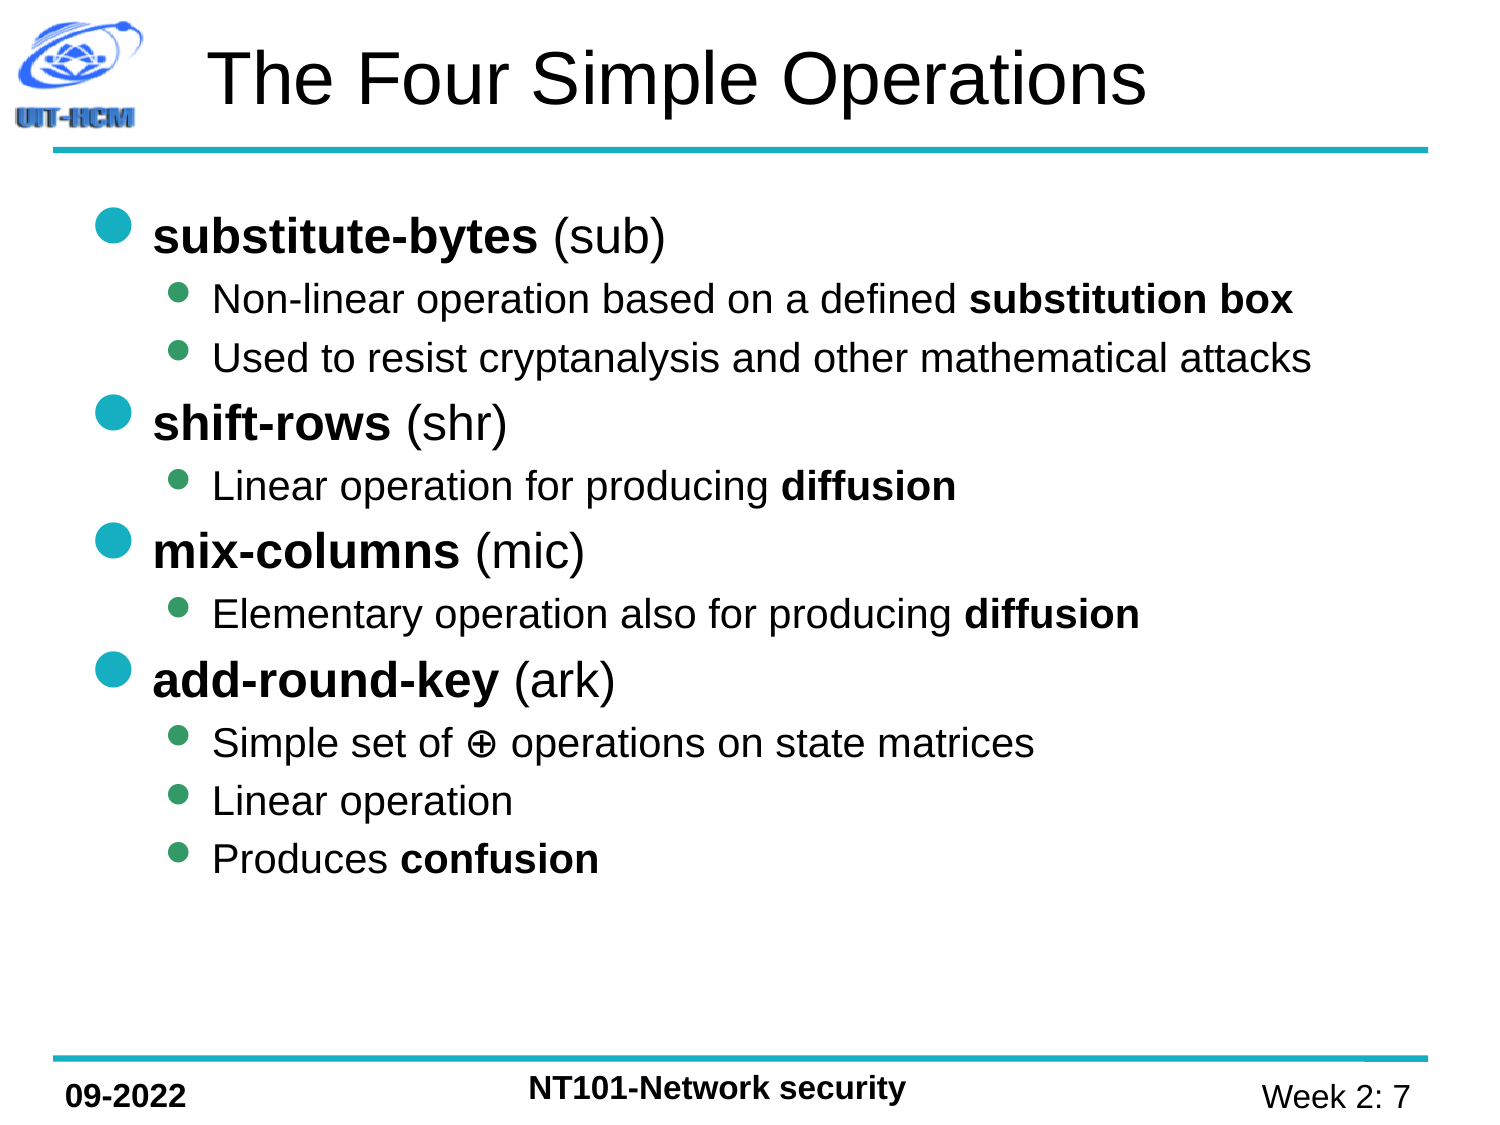

The Four Simple Operations
substitute-bytes (sub)
Non-linear operation based on a defined substitution box
Used to resist cryptanalysis and other mathematical attacks
shift-rows (shr)
Linear operation for producing diffusion
mix-columns (mic)
Elementary operation also for producing diffusion
add-round-key (ark)
Simple set of ⊕ operations on state matrices
Linear operation
Produces confusion